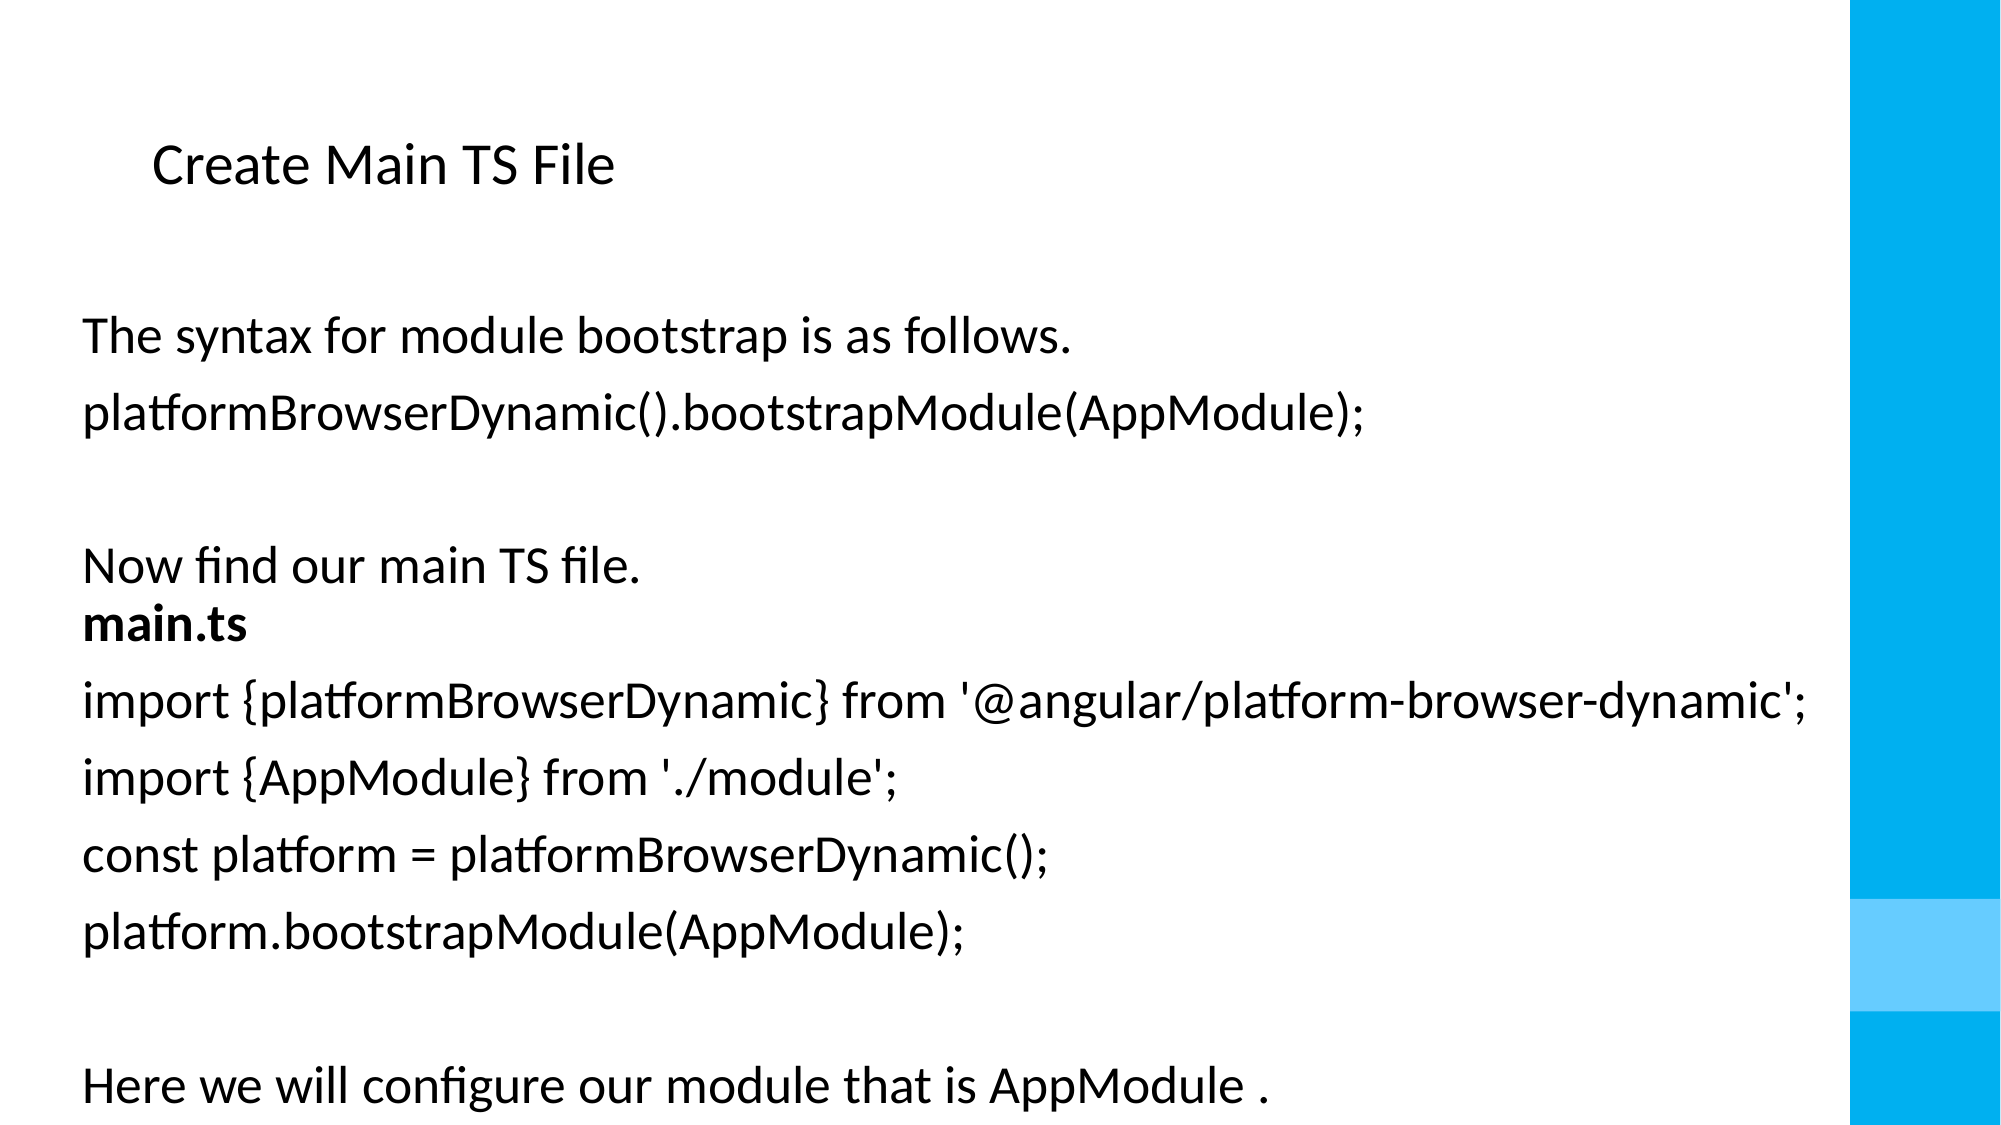

# Create Main TS File
The syntax for module bootstrap is as follows.
platformBrowserDynamic().bootstrapModule(AppModule);

Now find our main TS file. 
main.ts
import {platformBrowserDynamic} from '@angular/platform-browser-dynamic';
import {AppModule} from './module';
const platform = platformBrowserDynamic();
platform.bootstrapModule(AppModule);

Here we will configure our module that is AppModule .